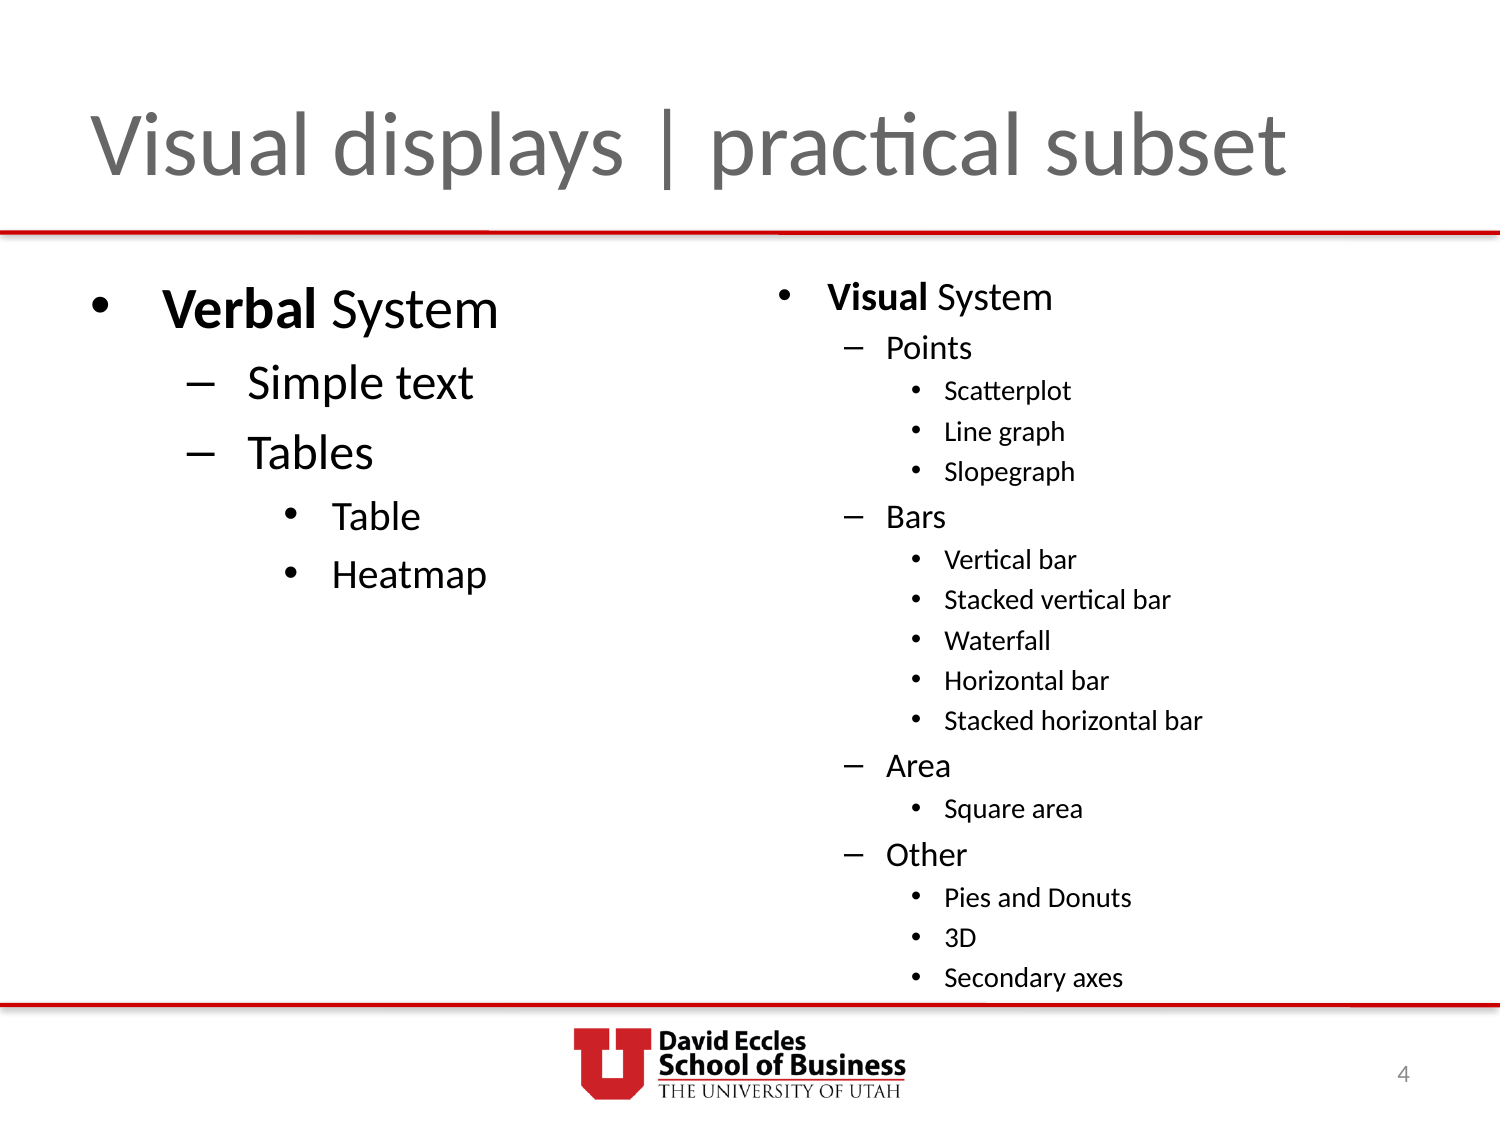

# Visual displays | practical subset
Verbal System
Simple text
Tables
Table
Heatmap
Visual System
Points
Scatterplot
Line graph
Slopegraph
Bars
Vertical bar
Stacked vertical bar
Waterfall
Horizontal bar
Stacked horizontal bar
Area
Square area
Other
Pies and Donuts
3D
Secondary axes
4